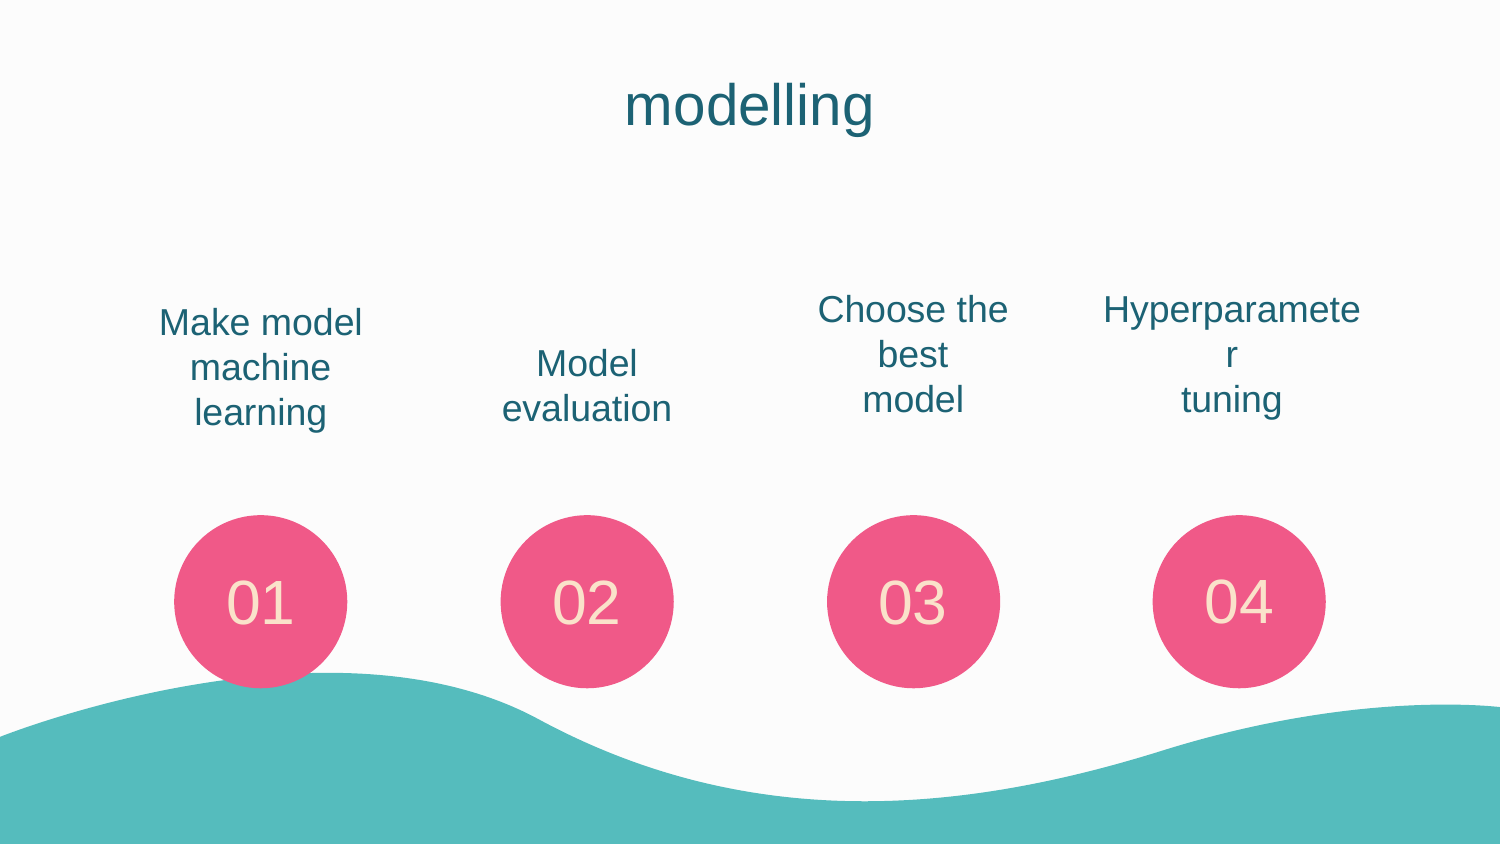

# modelling
Choose the best
model
Hyperparameter
tuning
Model
evaluation
Make model machine learning

04
01
02
03